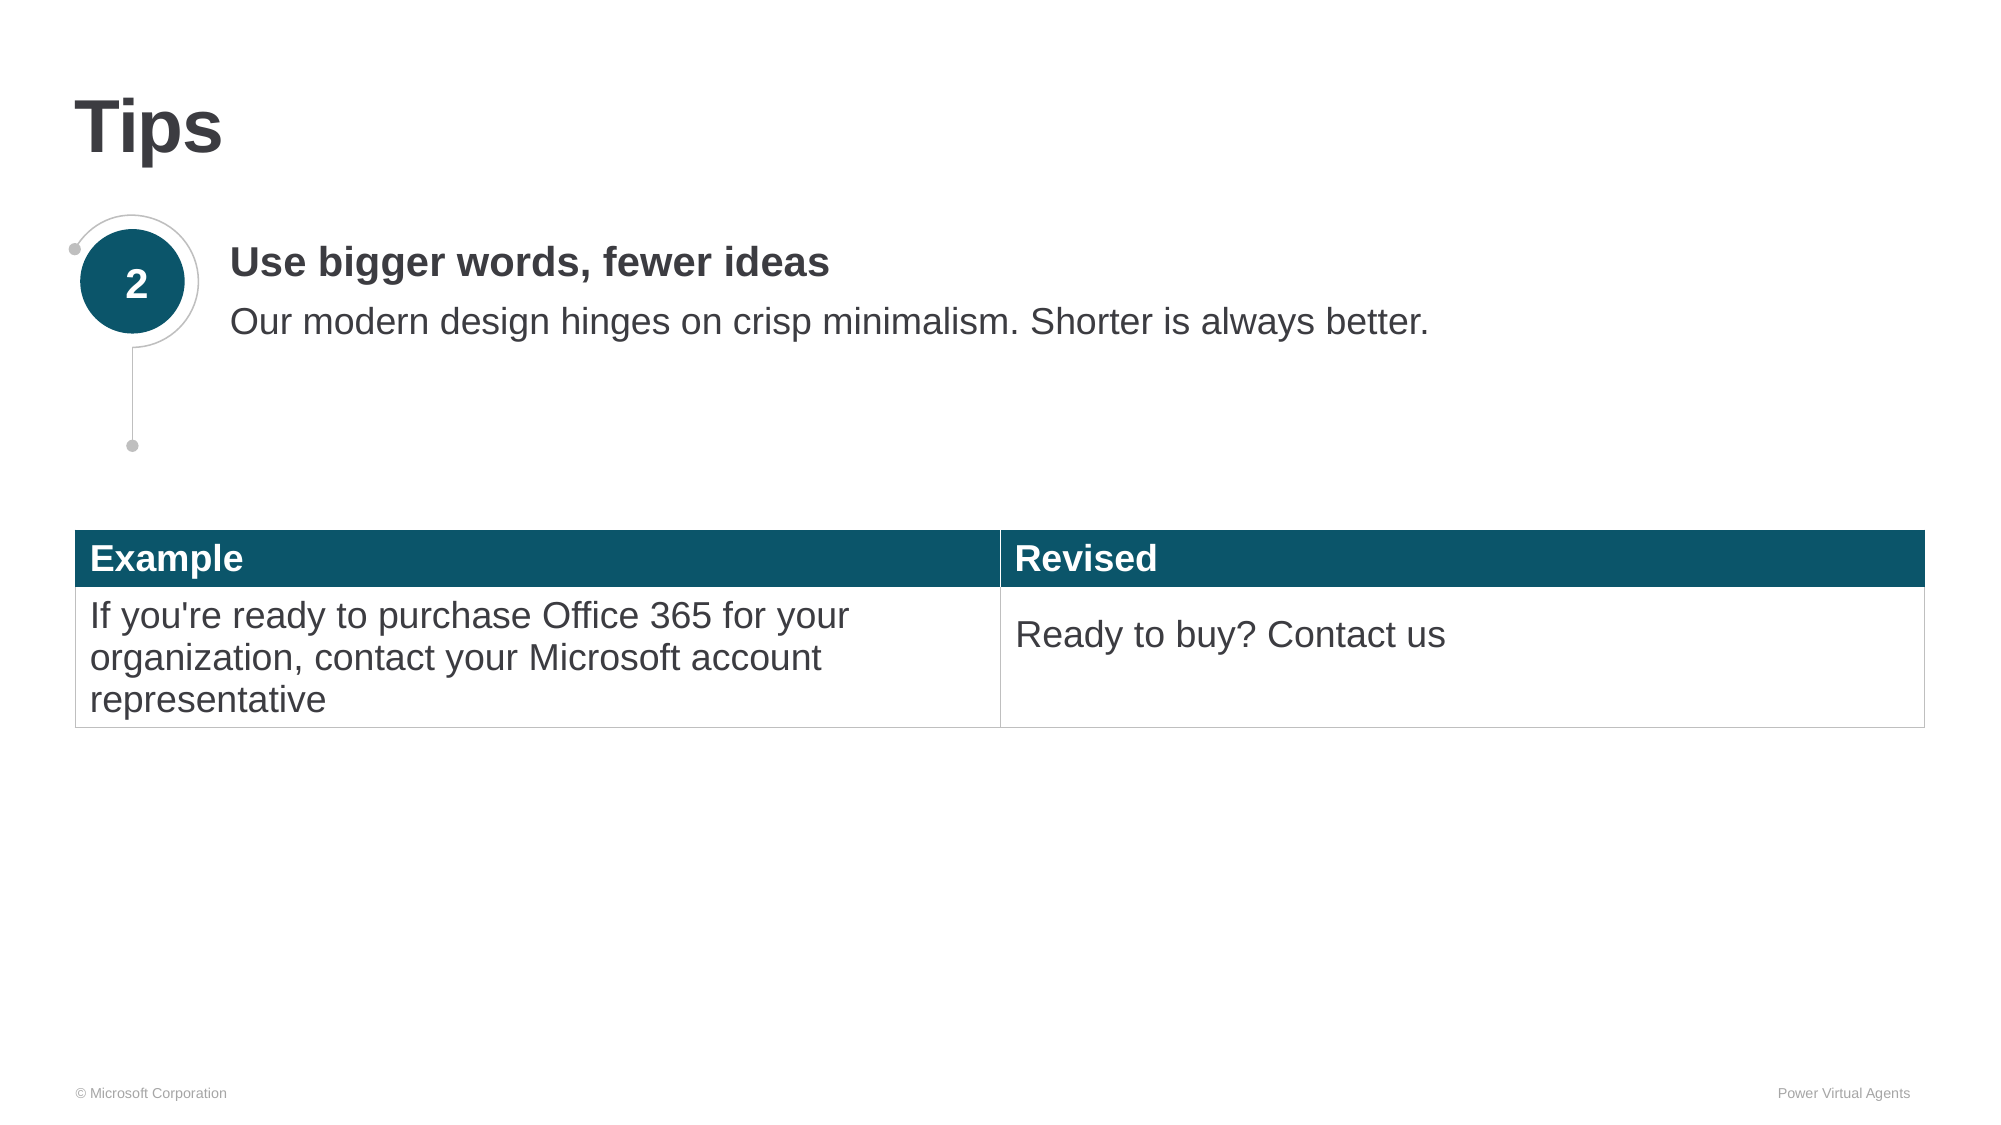

# Tips

2
Use bigger words, fewer ideas
Our modern design hinges on crisp minimalism. Shorter is always better.
| Example | Revised |
| --- | --- |
| If you're ready to purchase Office 365 for your organization, contact your Microsoft account representative |  |
Ready to buy? Contact us